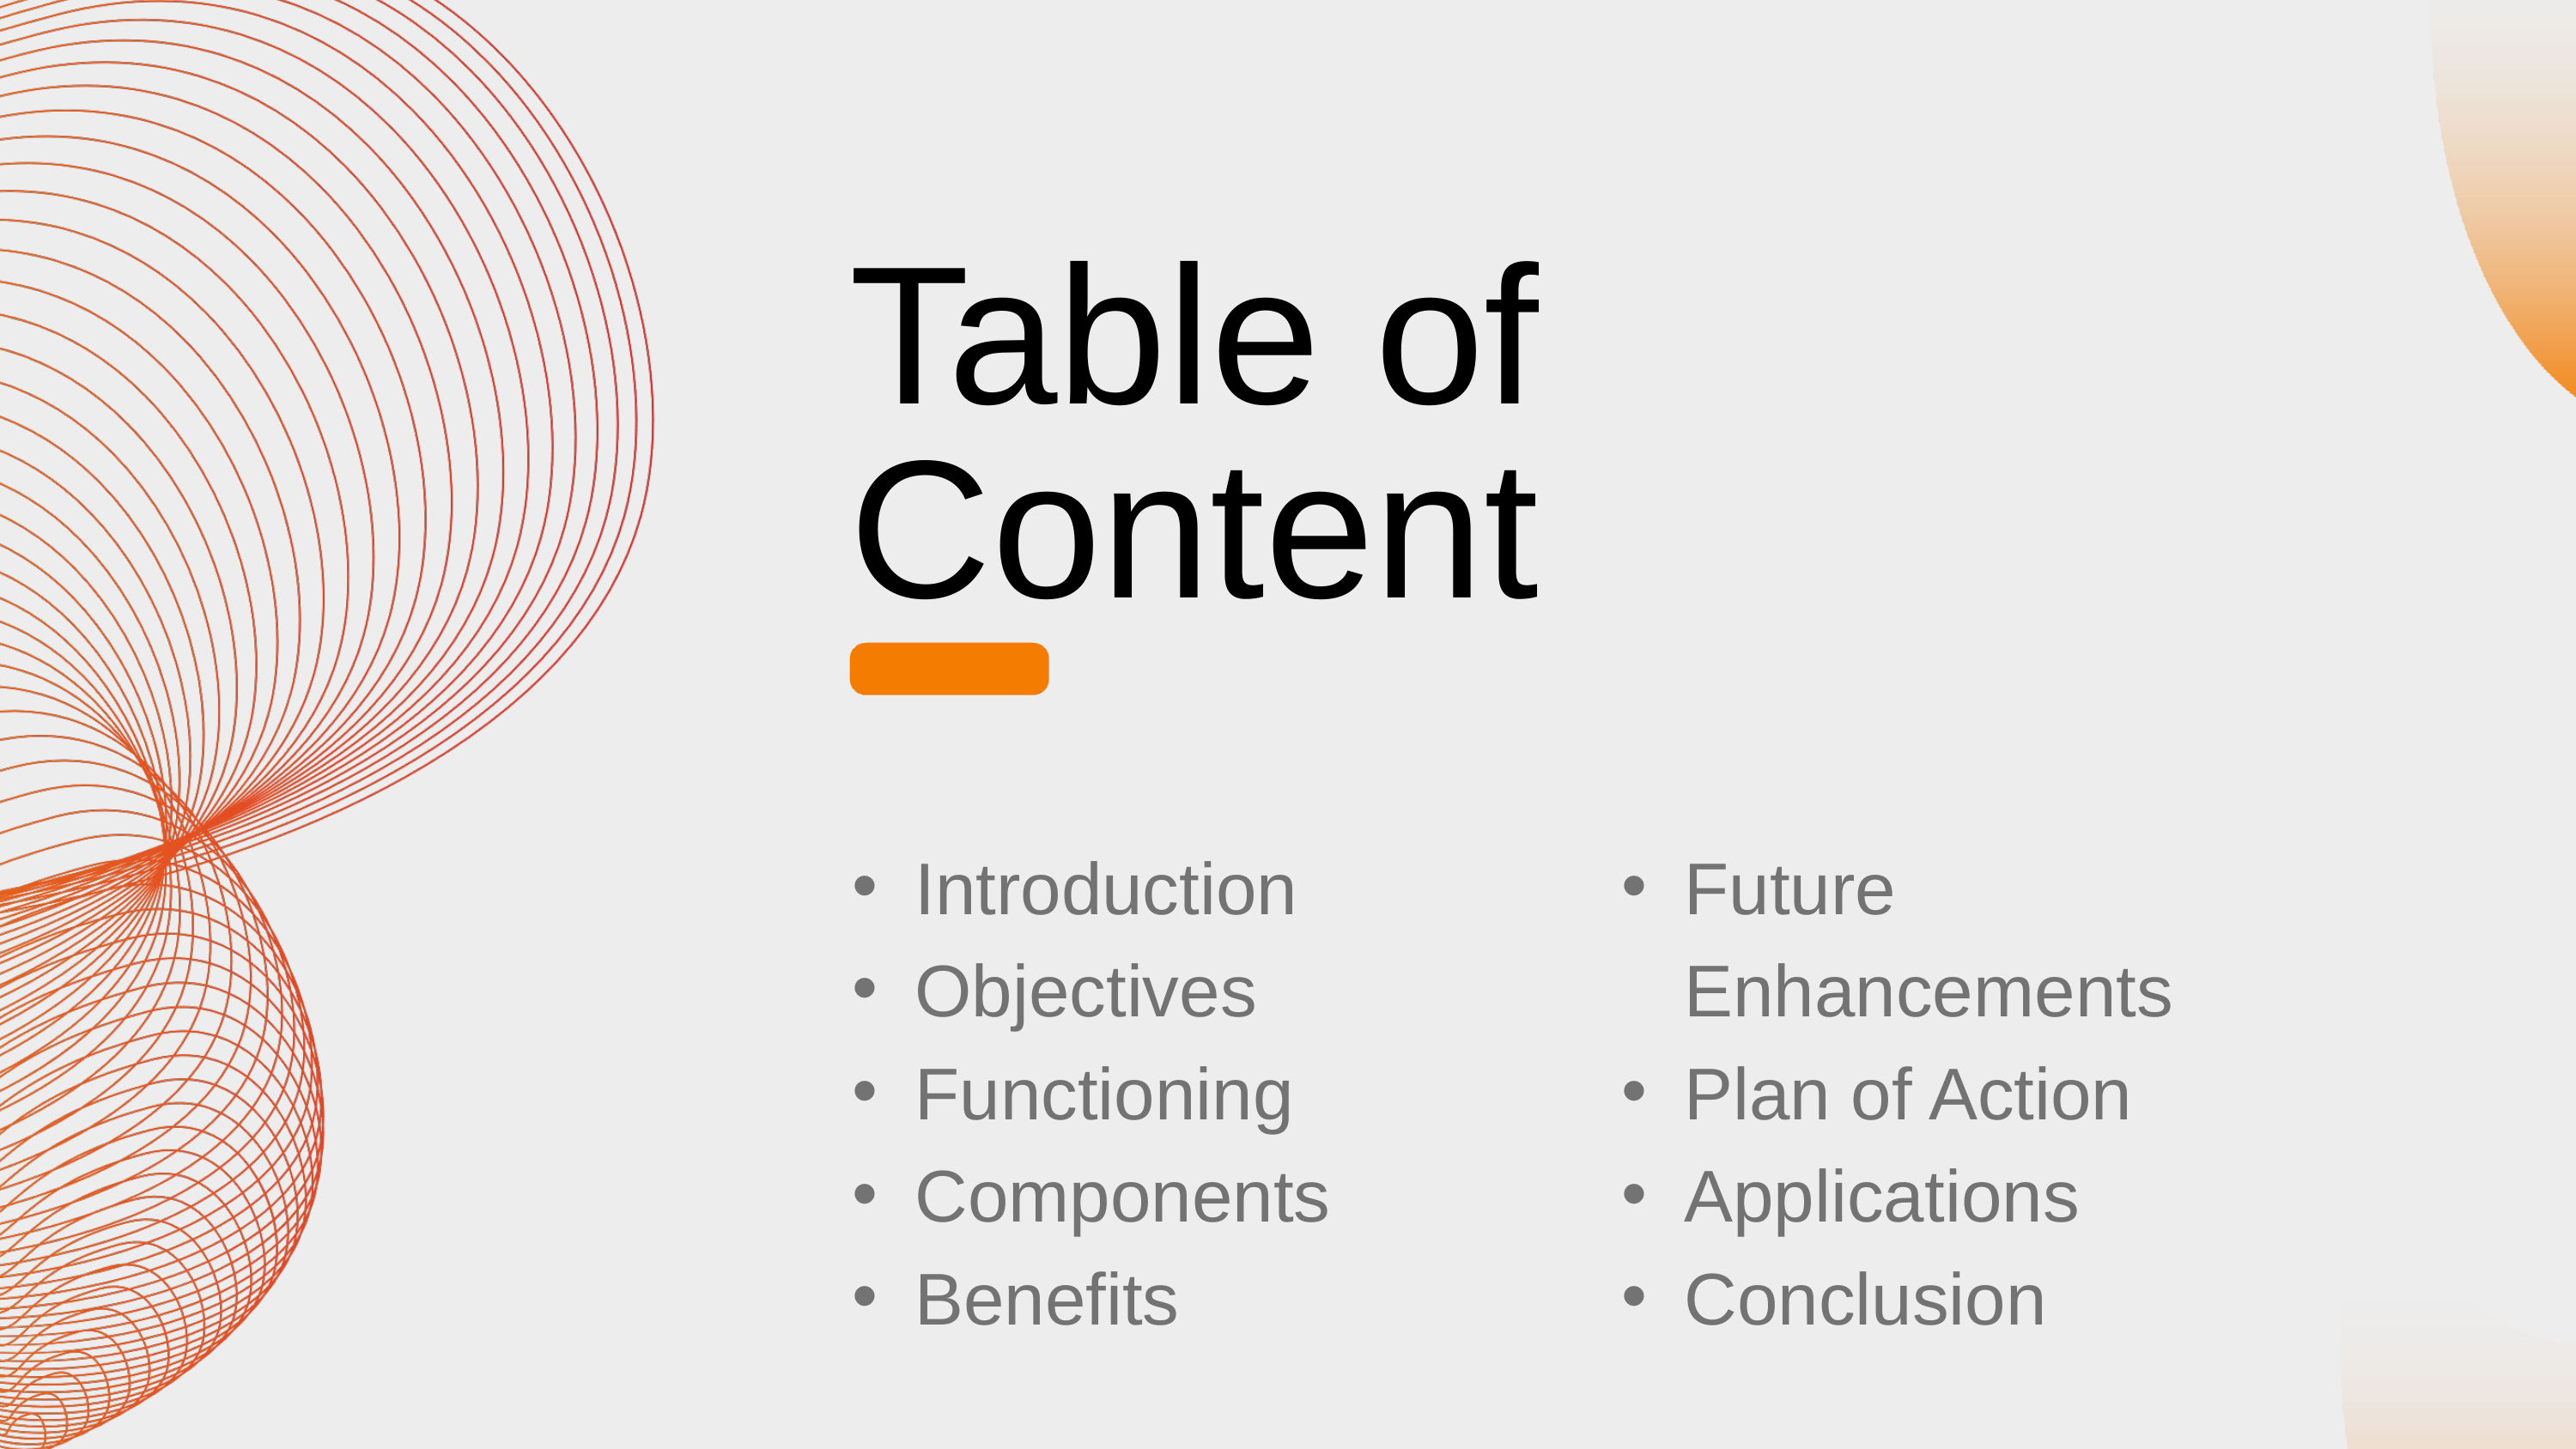

Table of Content

Introduction
Objectives
Functioning
Components
Benefits
Future Enhancements
Plan of Action
Applications
Conclusion